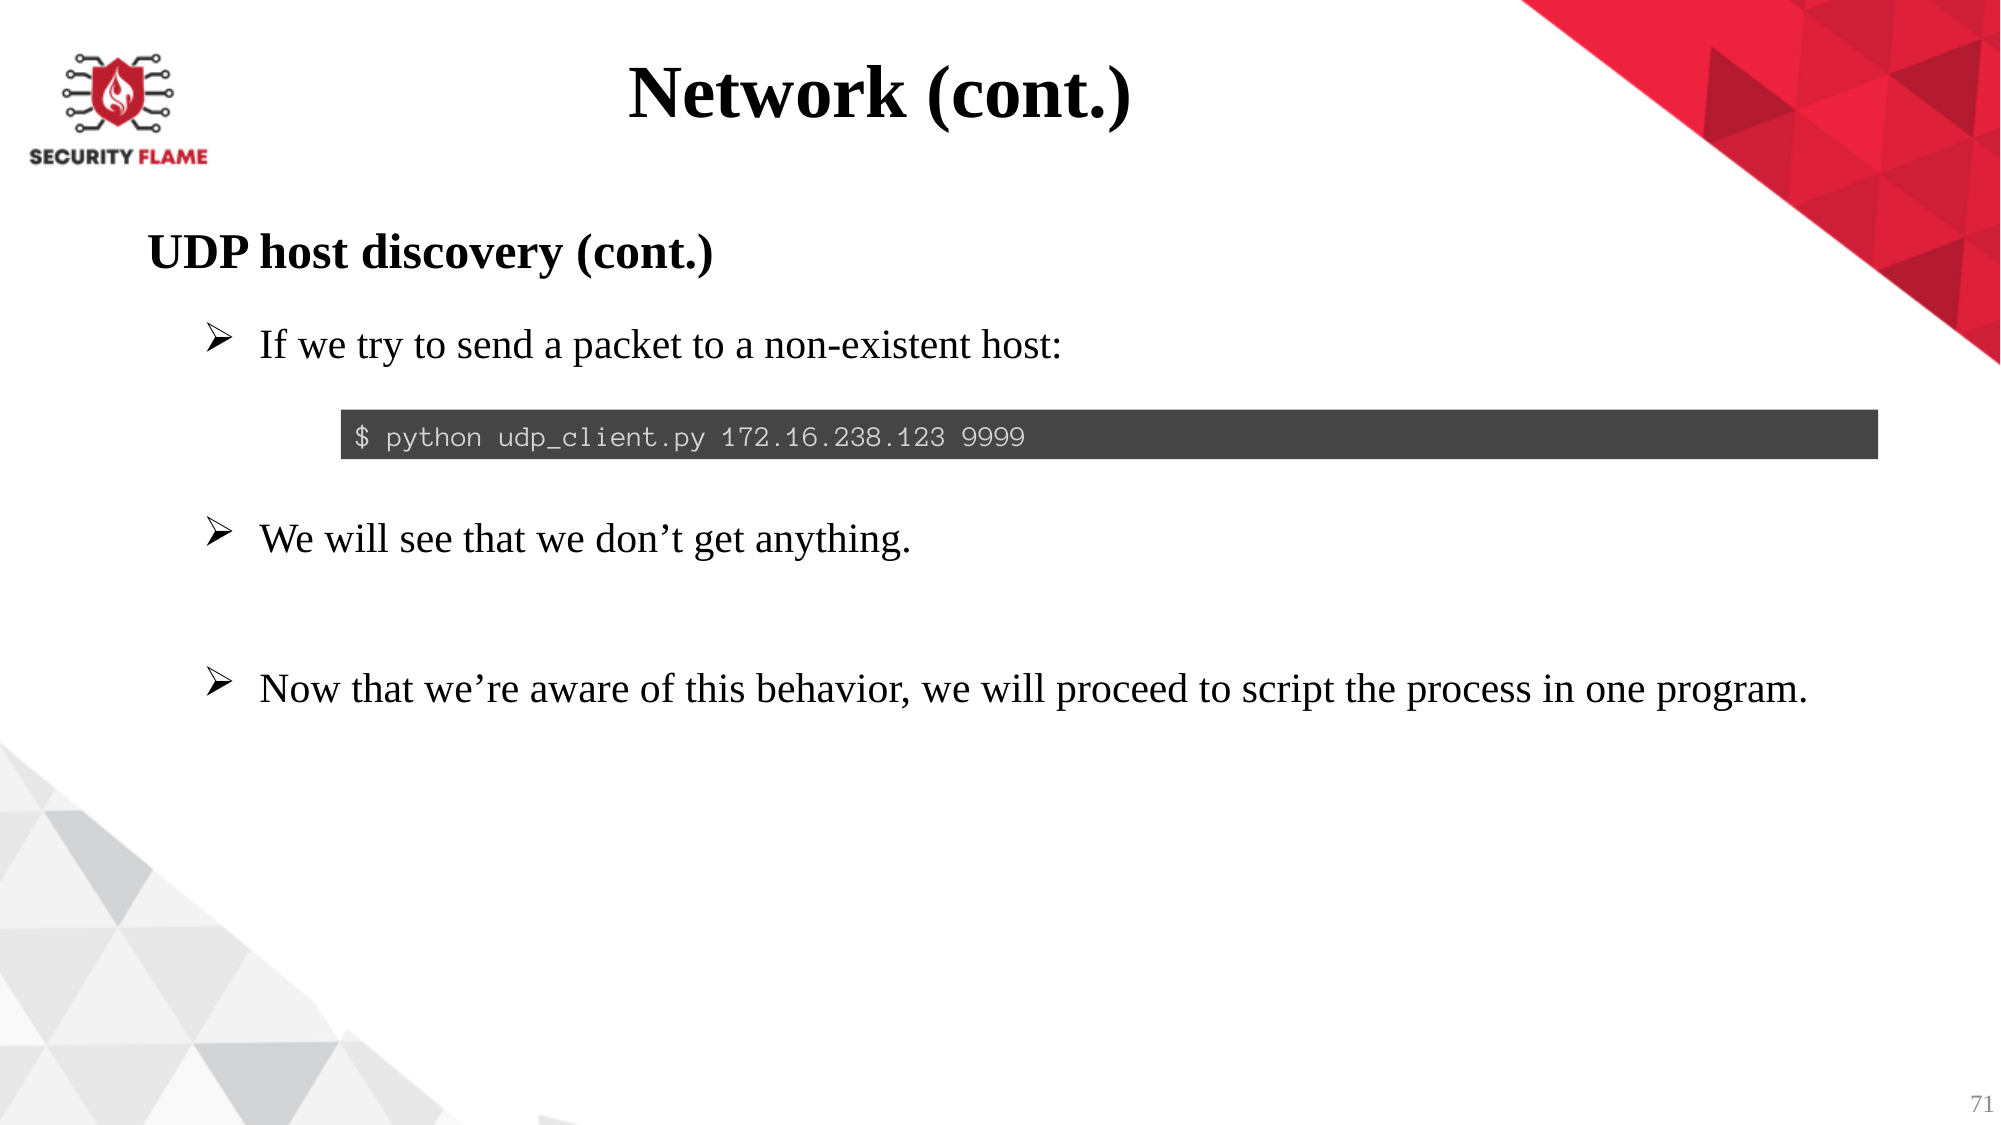

Network (cont.)
UDP host discovery (cont.)
If we try to send a packet to a non-existent host:
$ python udp_client.py 172.16.238.123 9999
We will see that we don’t get anything.

Now that we’re aware of this behavior, we will proceed to script the process in one program.
71